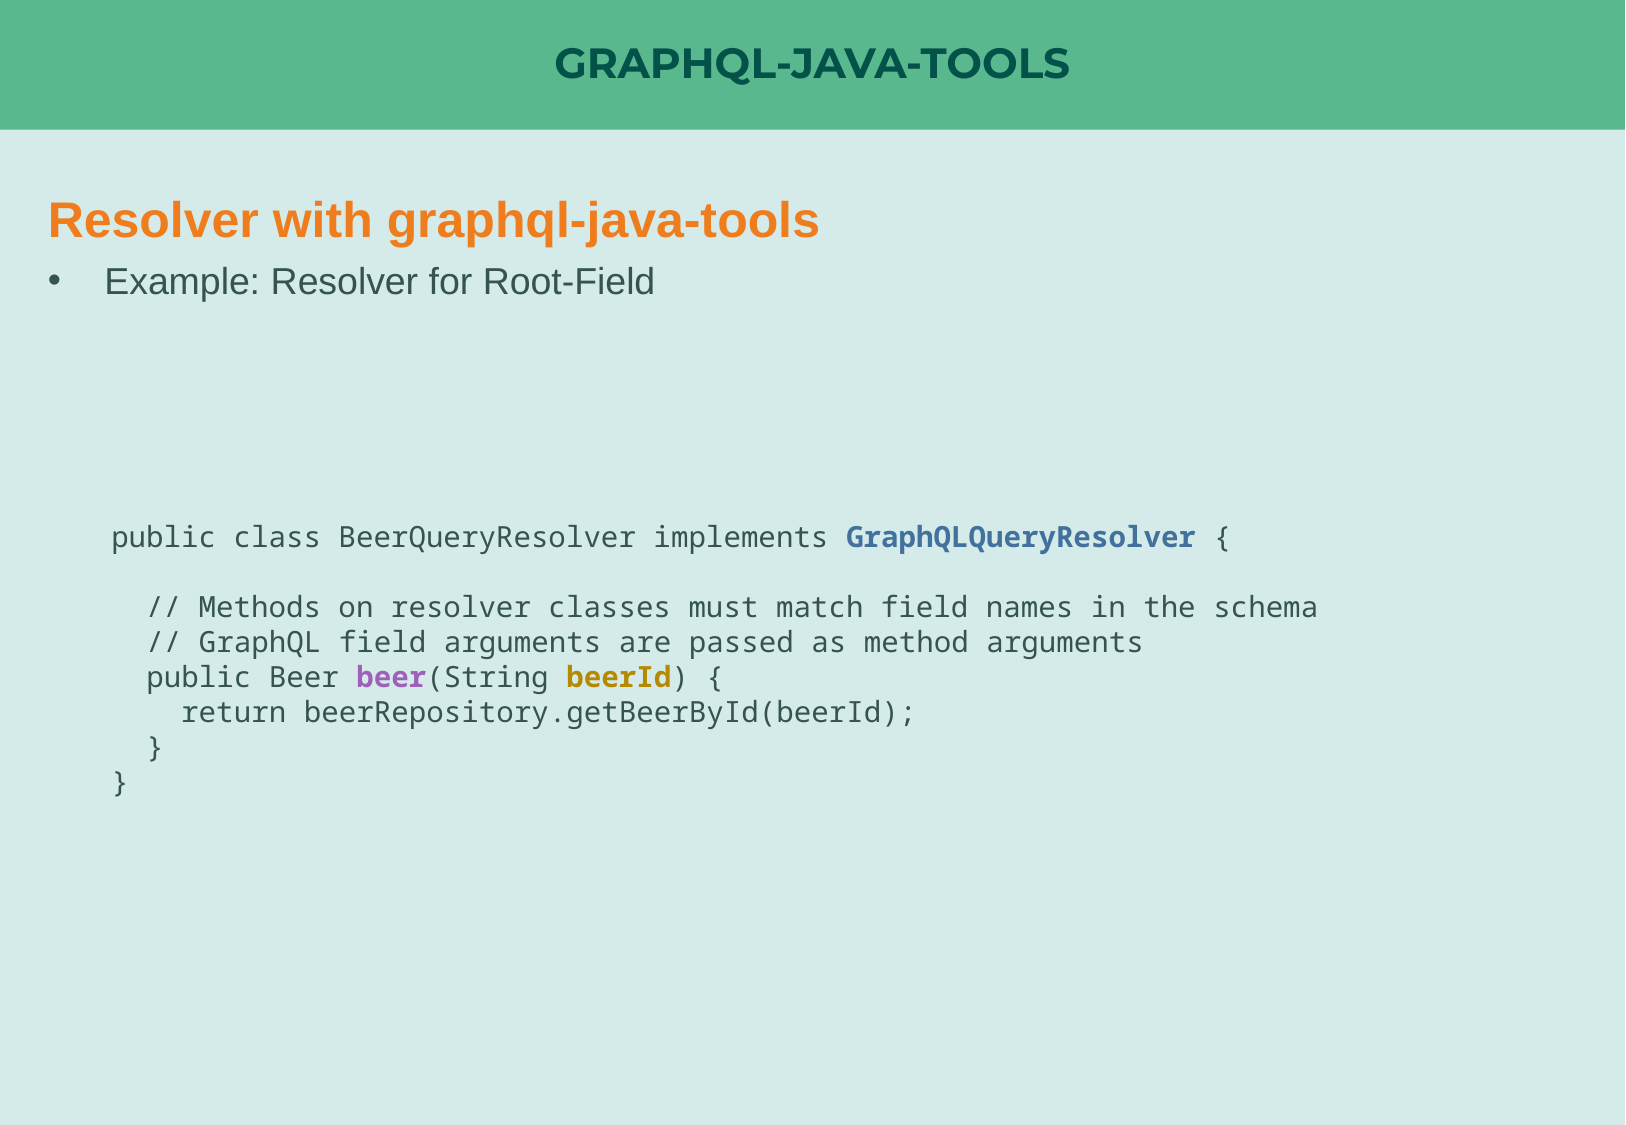

# graphql-java-tools
Resolver with graphql-java-tools
Example: Resolver for Root-Field

public class BeerQueryResolver implements GraphQLQueryResolver {
  // Methods on resolver classes must match field names in the schema
  // GraphQL field arguments are passed as method arguments
  public Beer beer(String beerId) {
    return beerRepository.getBeerById(beerId);
  }
}